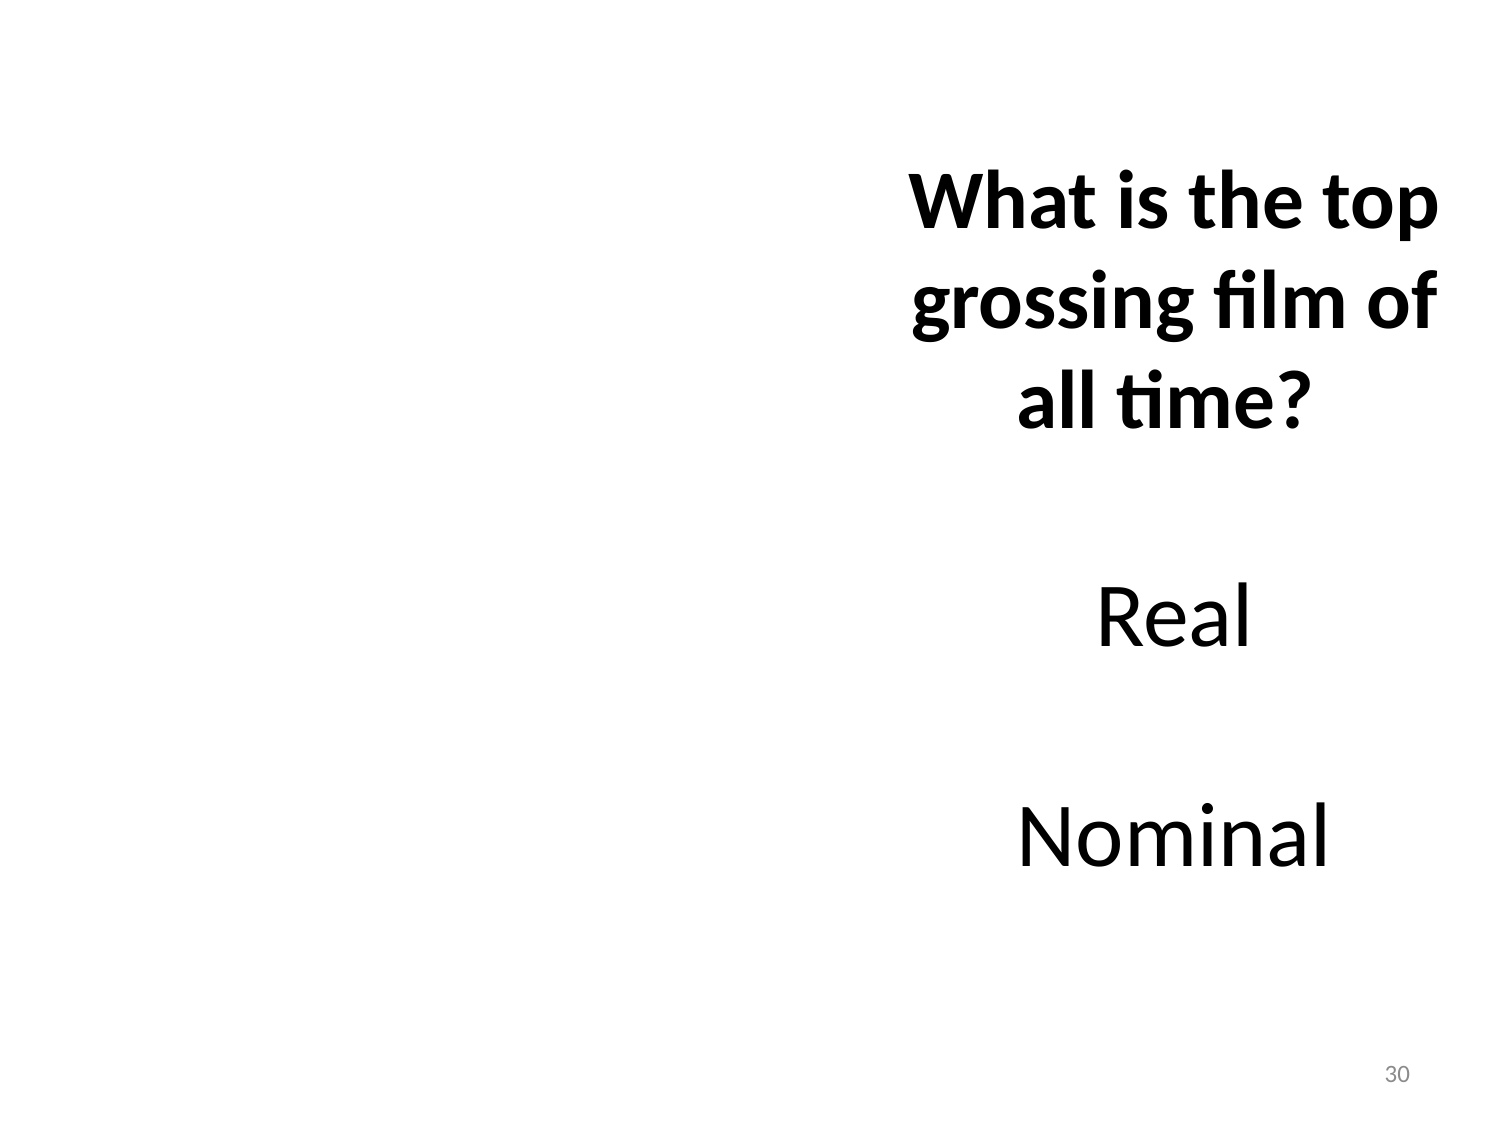

What is the top grossing film of all time?

Real

Nominal

30